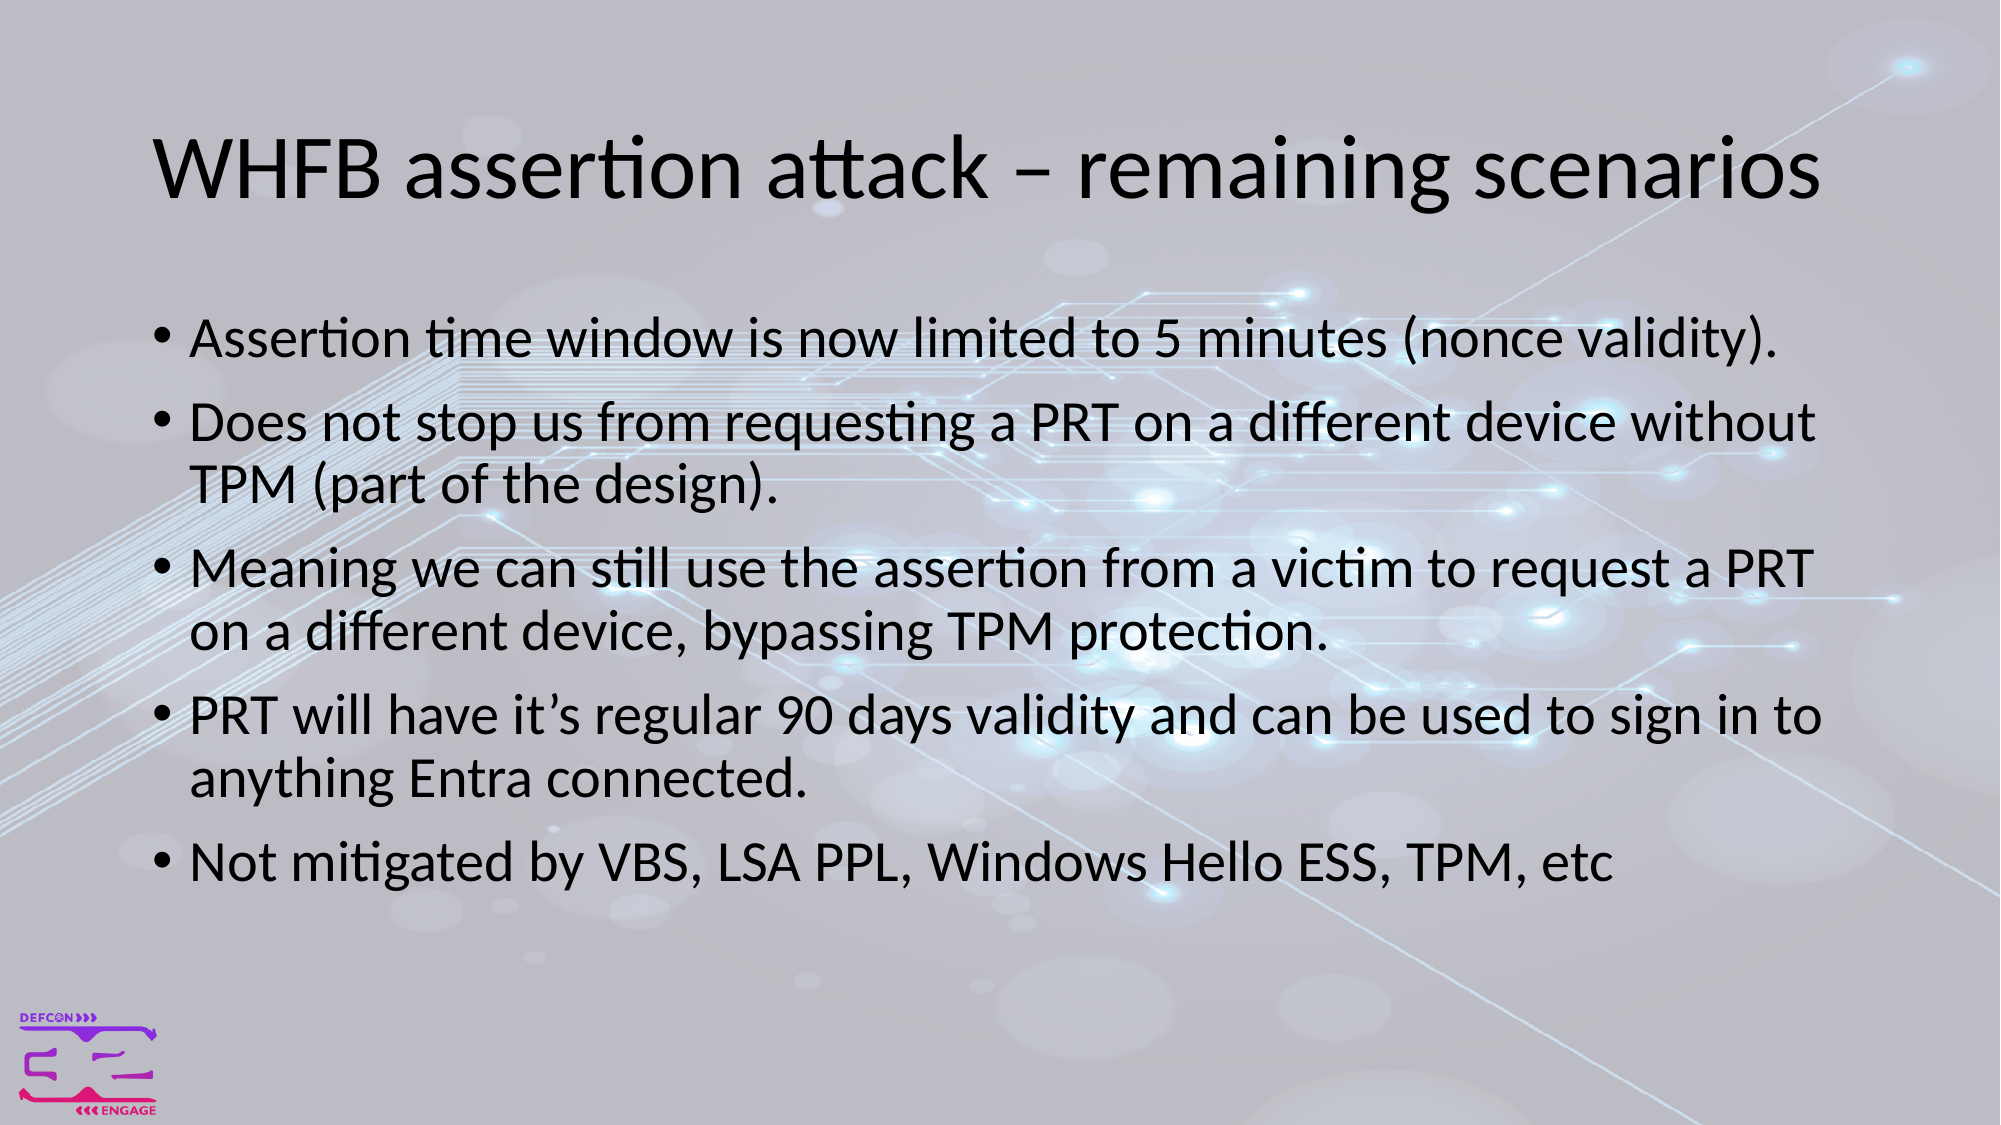

# WHFB assertion attack – remaining scenarios
Assertion time window is now limited to 5 minutes (nonce validity).
Does not stop us from requesting a PRT on a different device without TPM (part of the design).
Meaning we can still use the assertion from a victim to request a PRT on a different device, bypassing TPM protection.
PRT will have it’s regular 90 days validity and can be used to sign in to anything Entra connected.
Not mitigated by VBS, LSA PPL, Windows Hello ESS, TPM, etc